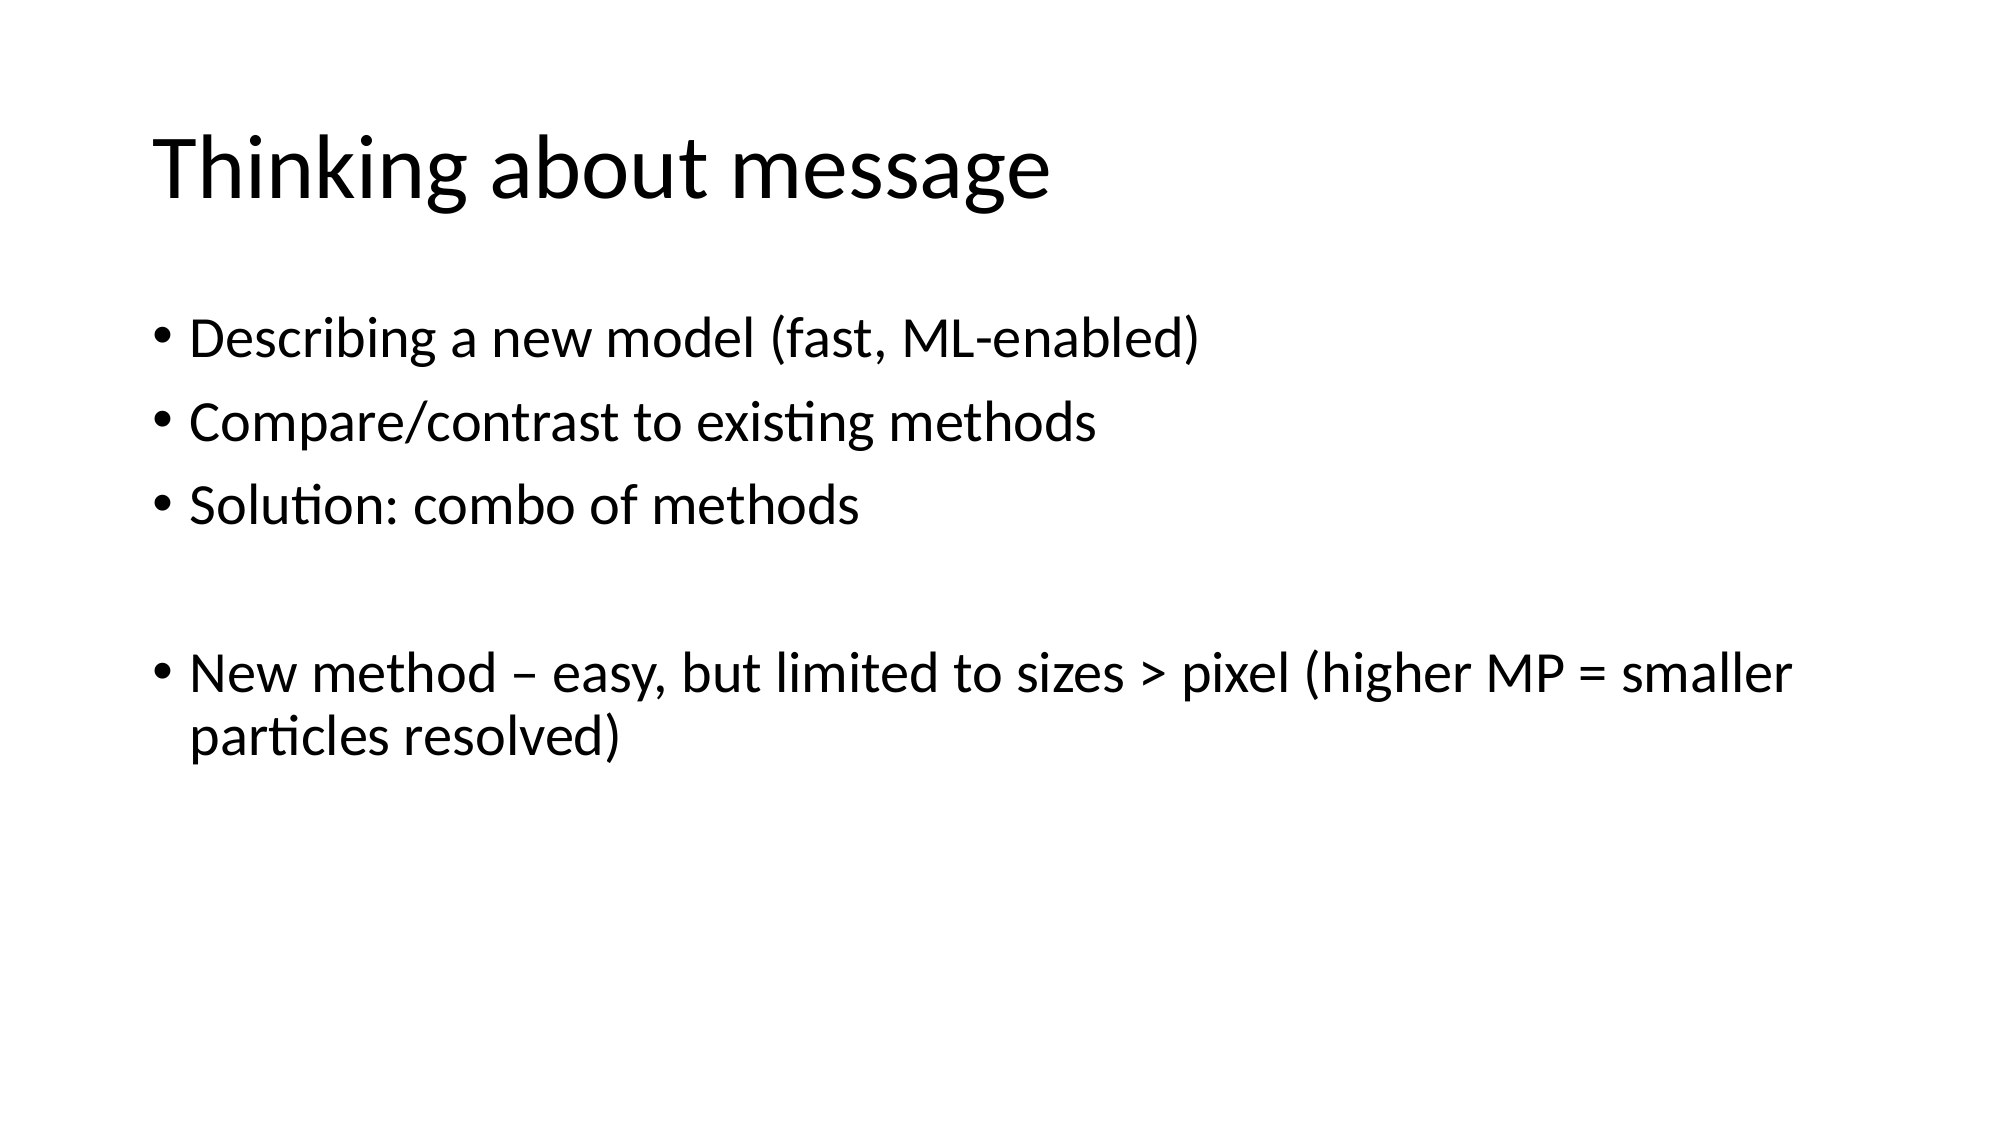

# Thinking about message
Describing a new model (fast, ML-enabled)
Compare/contrast to existing methods
Solution: combo of methods

New method – easy, but limited to sizes > pixel (higher MP = smaller particles resolved)